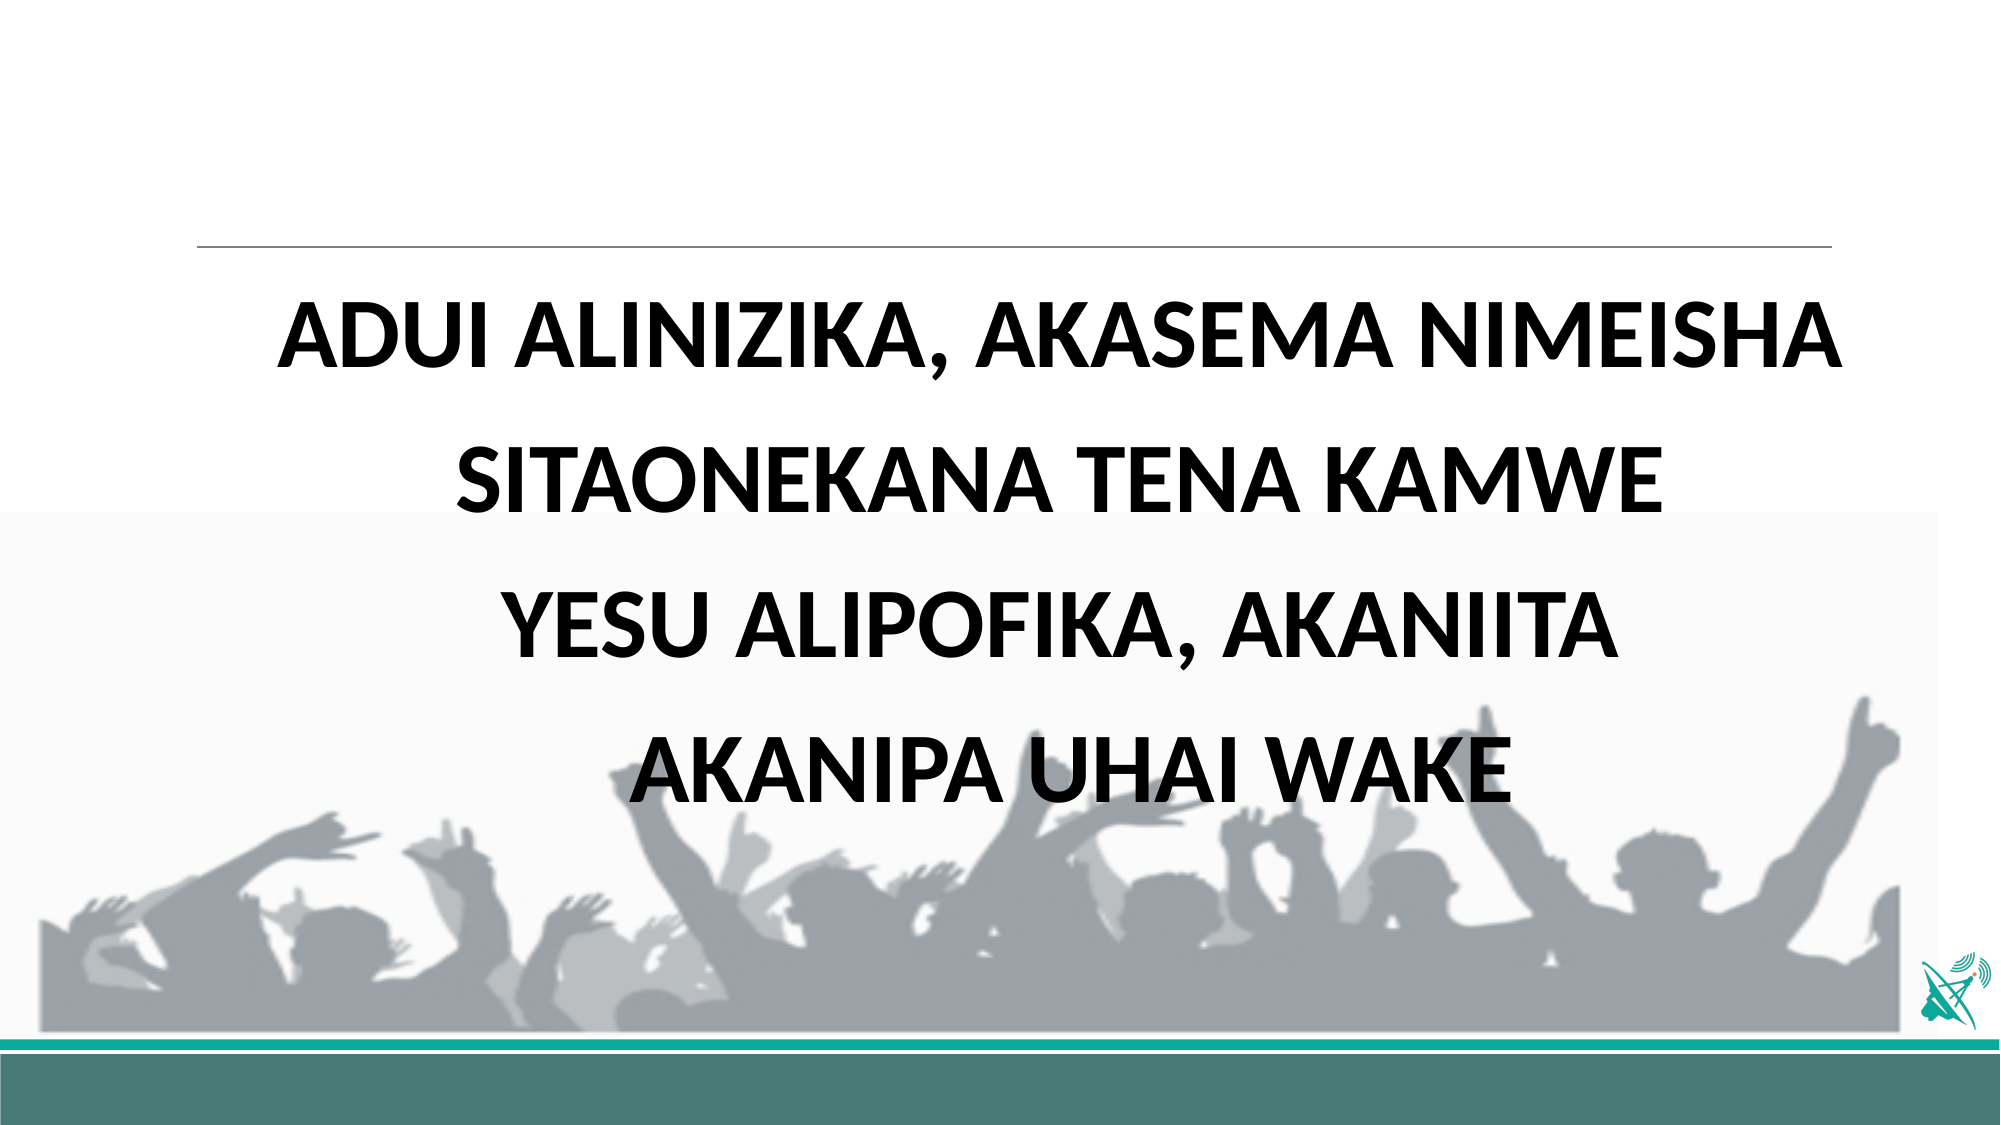

#
ADUI ALINIZIKA, AKASEMA NIMEISHA
SITAONEKANA TENA KAMWE
YESU ALIPOFIKA, AKANIITA
AKANIPA UHAI WAKE